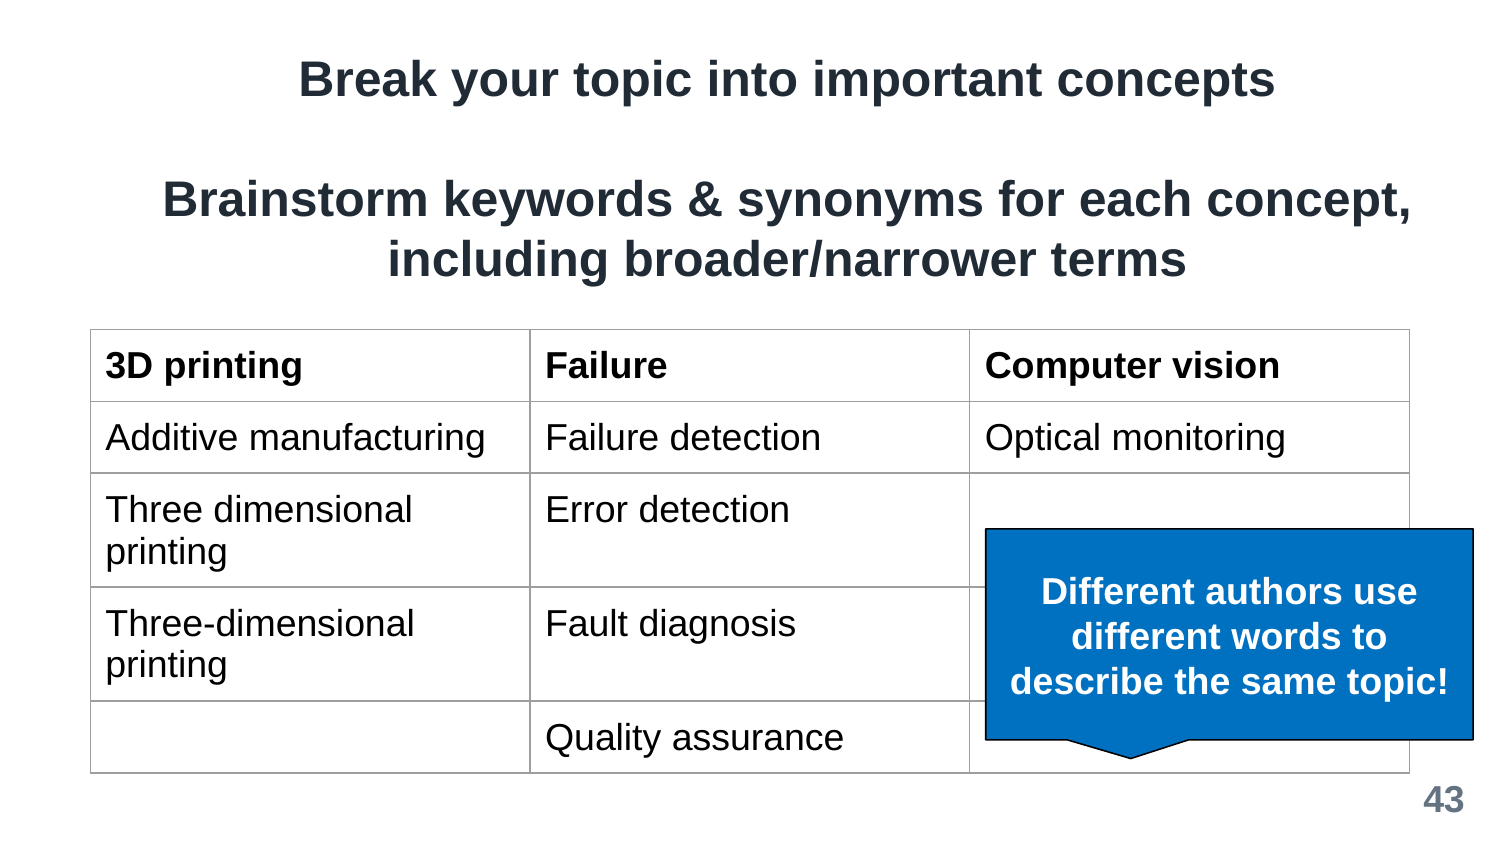

Break your topic into important concepts

Brainstorm keywords & synonyms for each concept, including broader/narrower terms
| 3D printing | Failure | Computer vision |
| --- | --- | --- |
| Additive manufacturing | Failure detection | Optical monitoring |
| Three dimensional printing | Error detection |  |
| Three-dimensional printing | Fault diagnosis |  |
|  | Quality assurance |  |
Different authors use different words to describe the same topic!
43